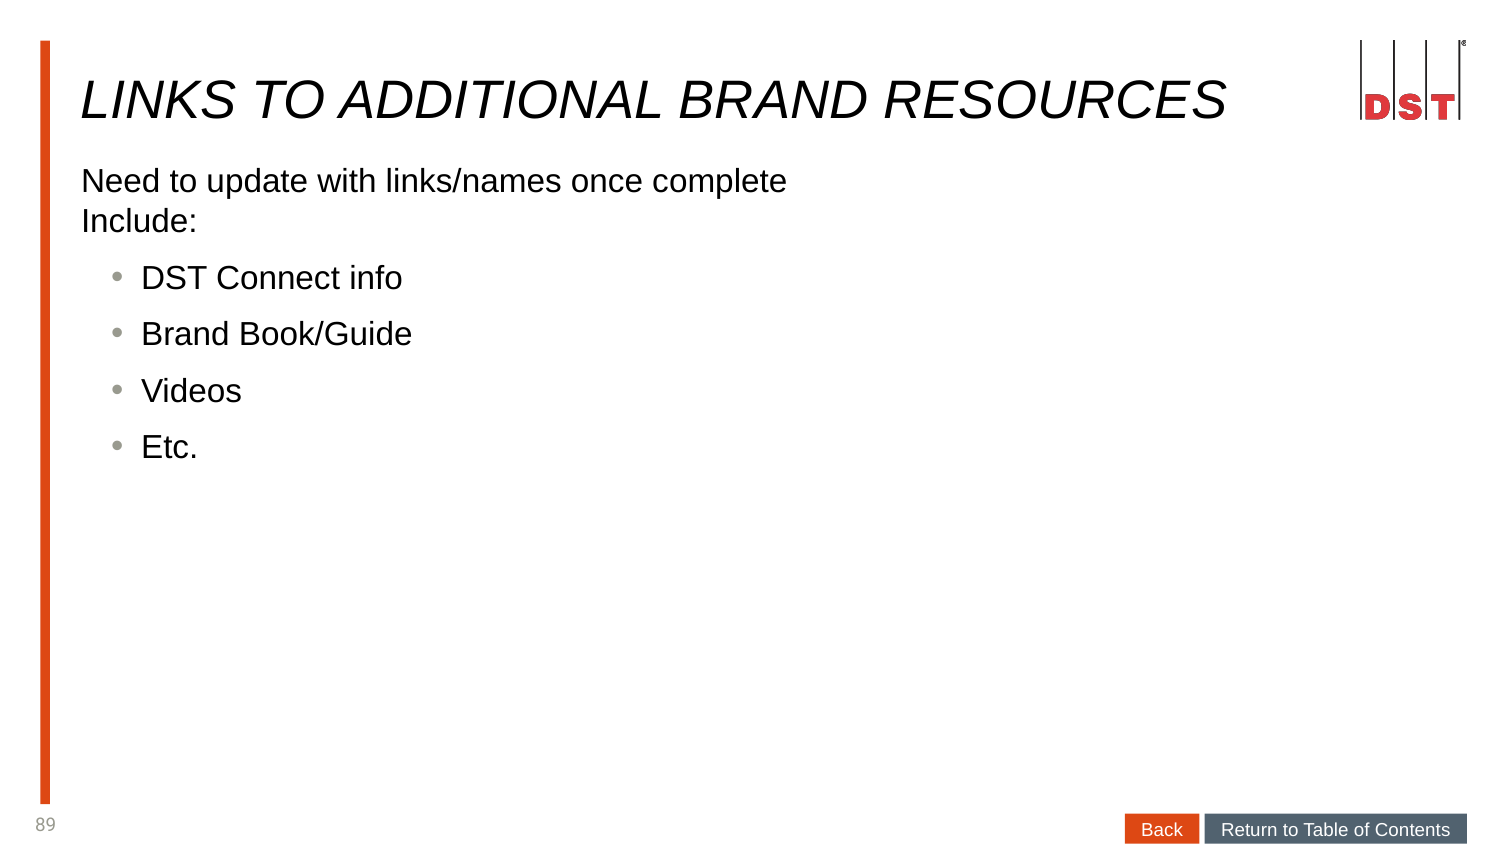

# Links to Additional brand resources
Need to update with links/names once complete
Include:
DST Connect info
Brand Book/Guide
Videos
Etc.
Back
Return to Table of Contents